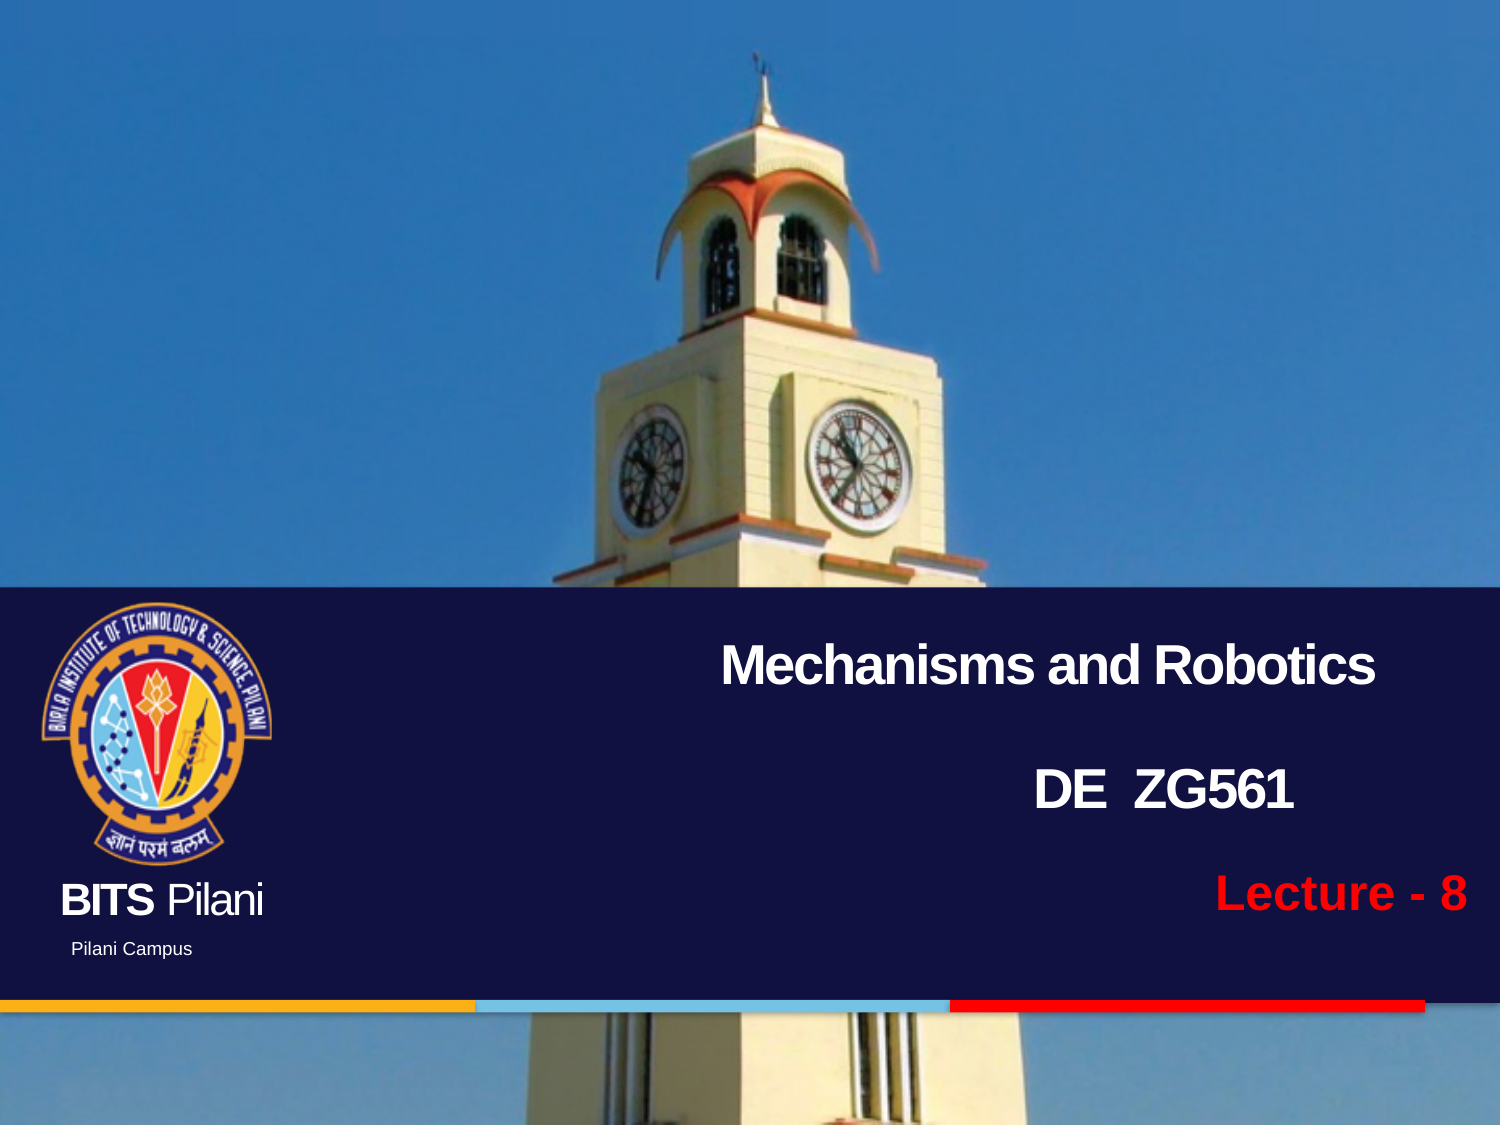

# Mechanisms and Robotics DE  ZG561
Lecture - 8